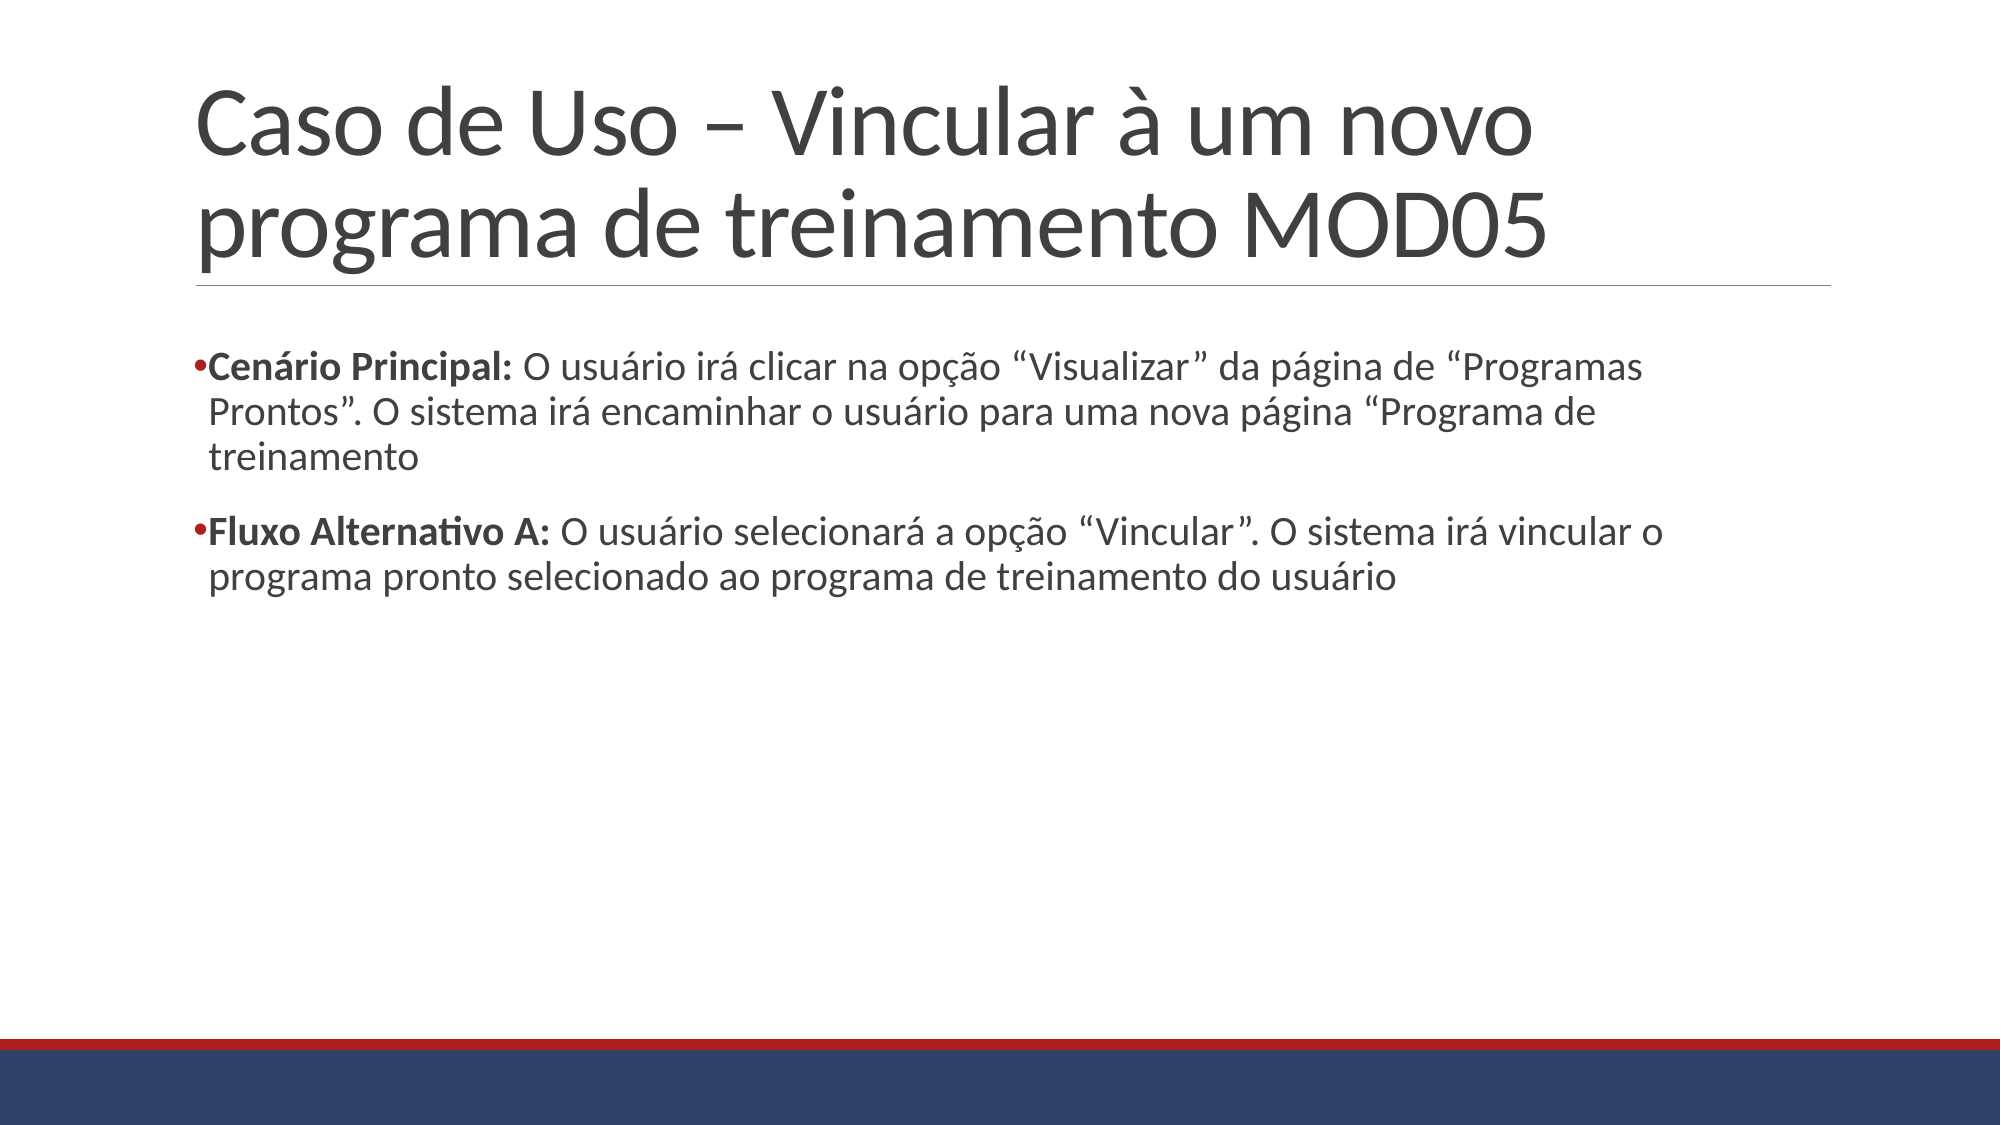

# Caso de Uso – Vincular à um novo programa de treinamento MOD05
Cenário Principal: O usuário irá clicar na opção “Visualizar” da página de “Programas Prontos”. O sistema irá encaminhar o usuário para uma nova página “Programa de treinamento
Fluxo Alternativo A: O usuário selecionará a opção “Vincular”. O sistema irá vincular o programa pronto selecionado ao programa de treinamento do usuário